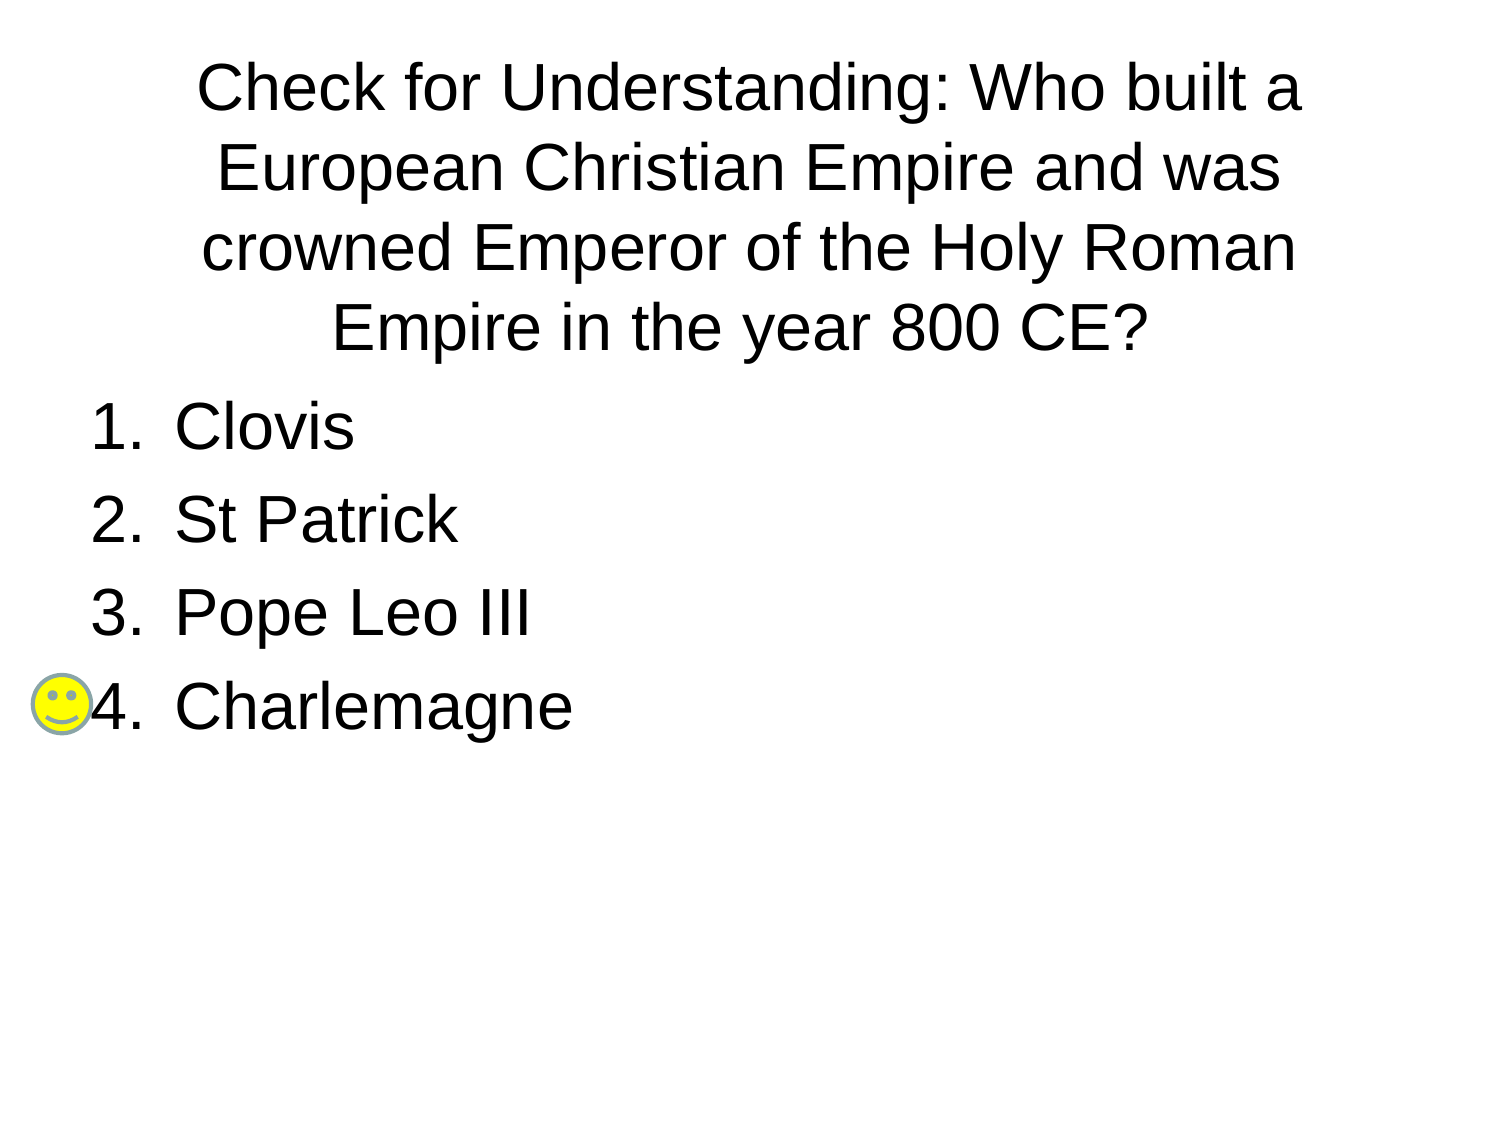

# Check for Understanding: Who built a European Christian Empire and was crowned Emperor of the Holy Roman Empire in the year 800 CE?
33
32

Clovis
St Patrick
Pope Leo III
Charlemagne